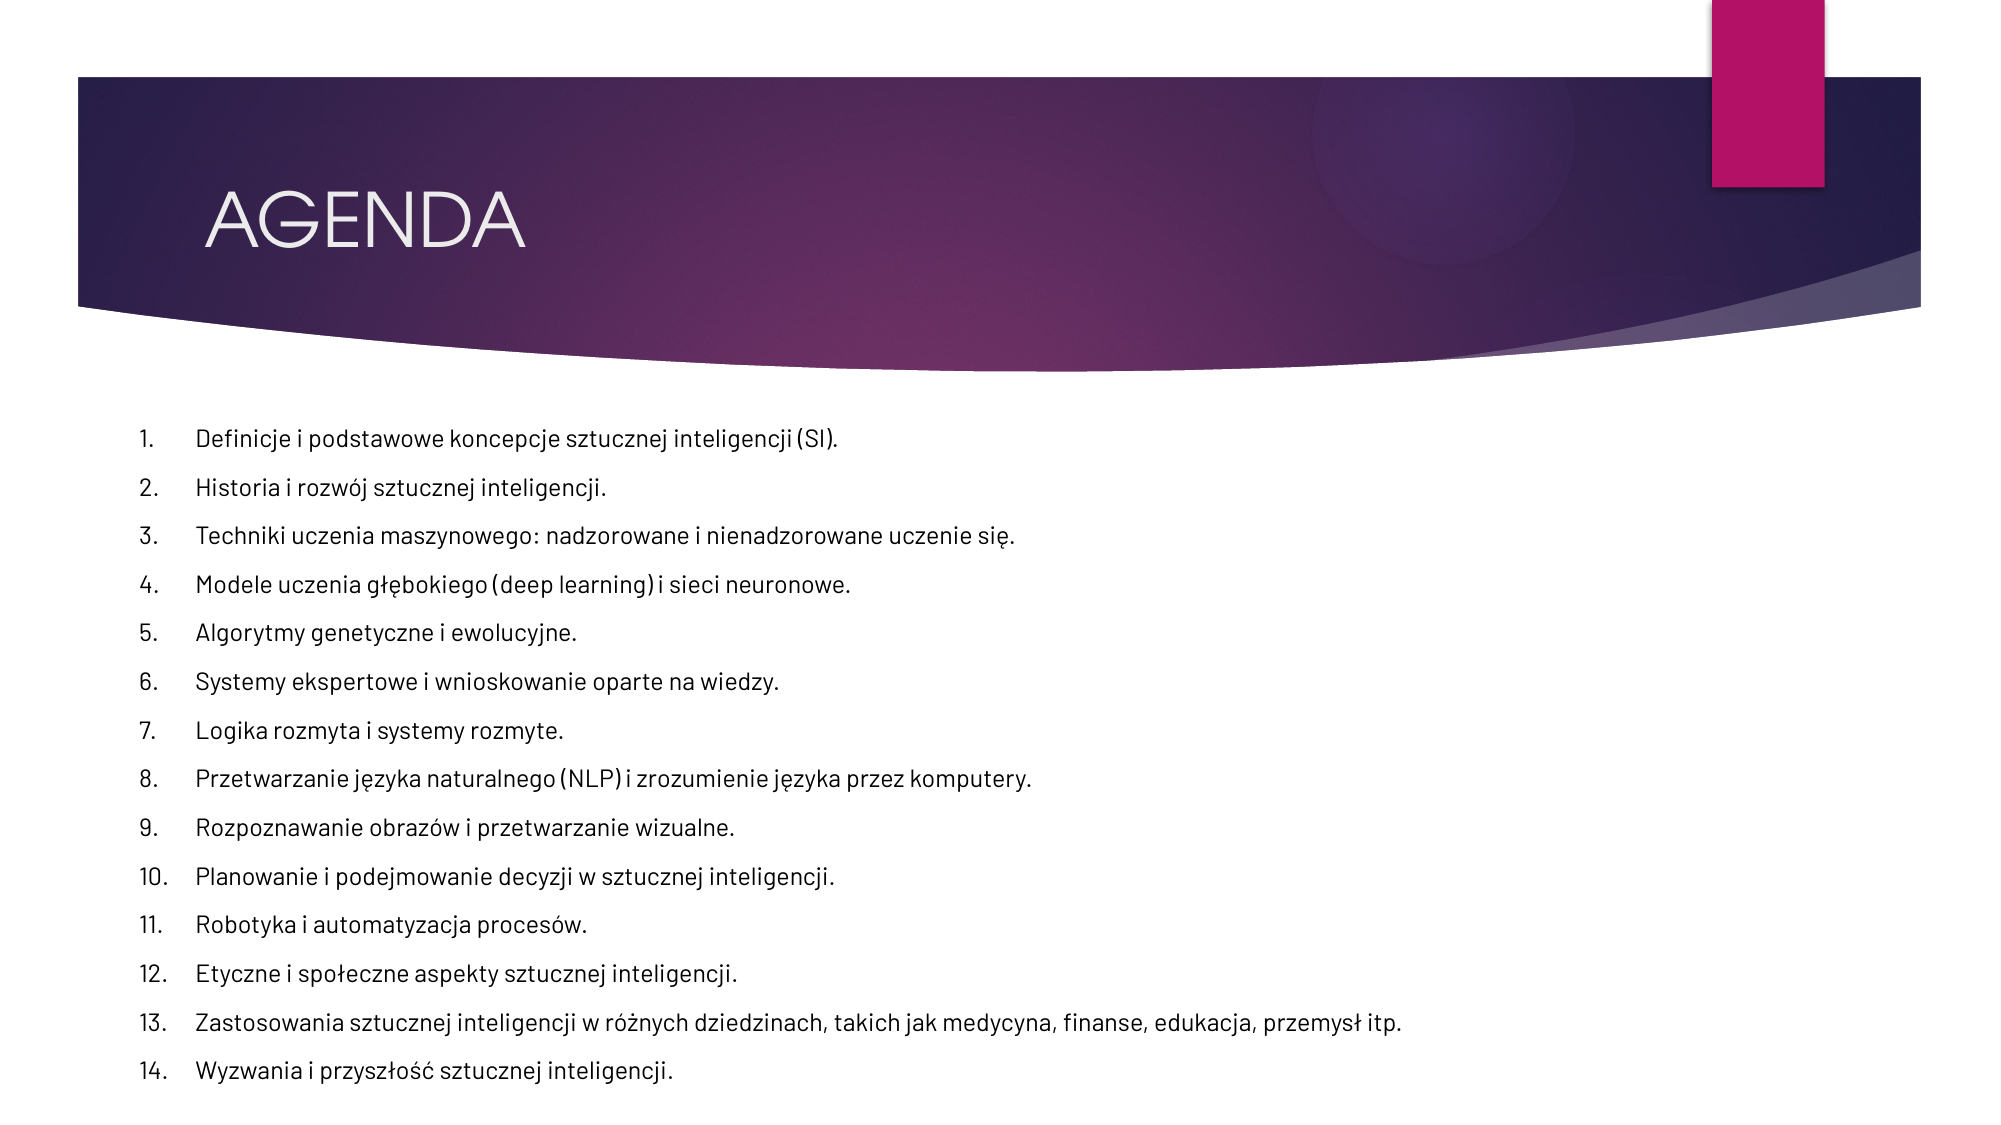

# AGENDA
Definicje i podstawowe koncepcje sztucznej inteligencji (SI).
Historia i rozwój sztucznej inteligencji.
Techniki uczenia maszynowego: nadzorowane i nienadzorowane uczenie się.
Modele uczenia głębokiego (deep learning) i sieci neuronowe.
Algorytmy genetyczne i ewolucyjne.
Systemy ekspertowe i wnioskowanie oparte na wiedzy.
Logika rozmyta i systemy rozmyte.
Przetwarzanie języka naturalnego (NLP) i zrozumienie języka przez komputery.
Rozpoznawanie obrazów i przetwarzanie wizualne.
Planowanie i podejmowanie decyzji w sztucznej inteligencji.
Robotyka i automatyzacja procesów.
Etyczne i społeczne aspekty sztucznej inteligencji.
Zastosowania sztucznej inteligencji w różnych dziedzinach, takich jak medycyna, finanse, edukacja, przemysł itp.
Wyzwania i przyszłość sztucznej inteligencji.